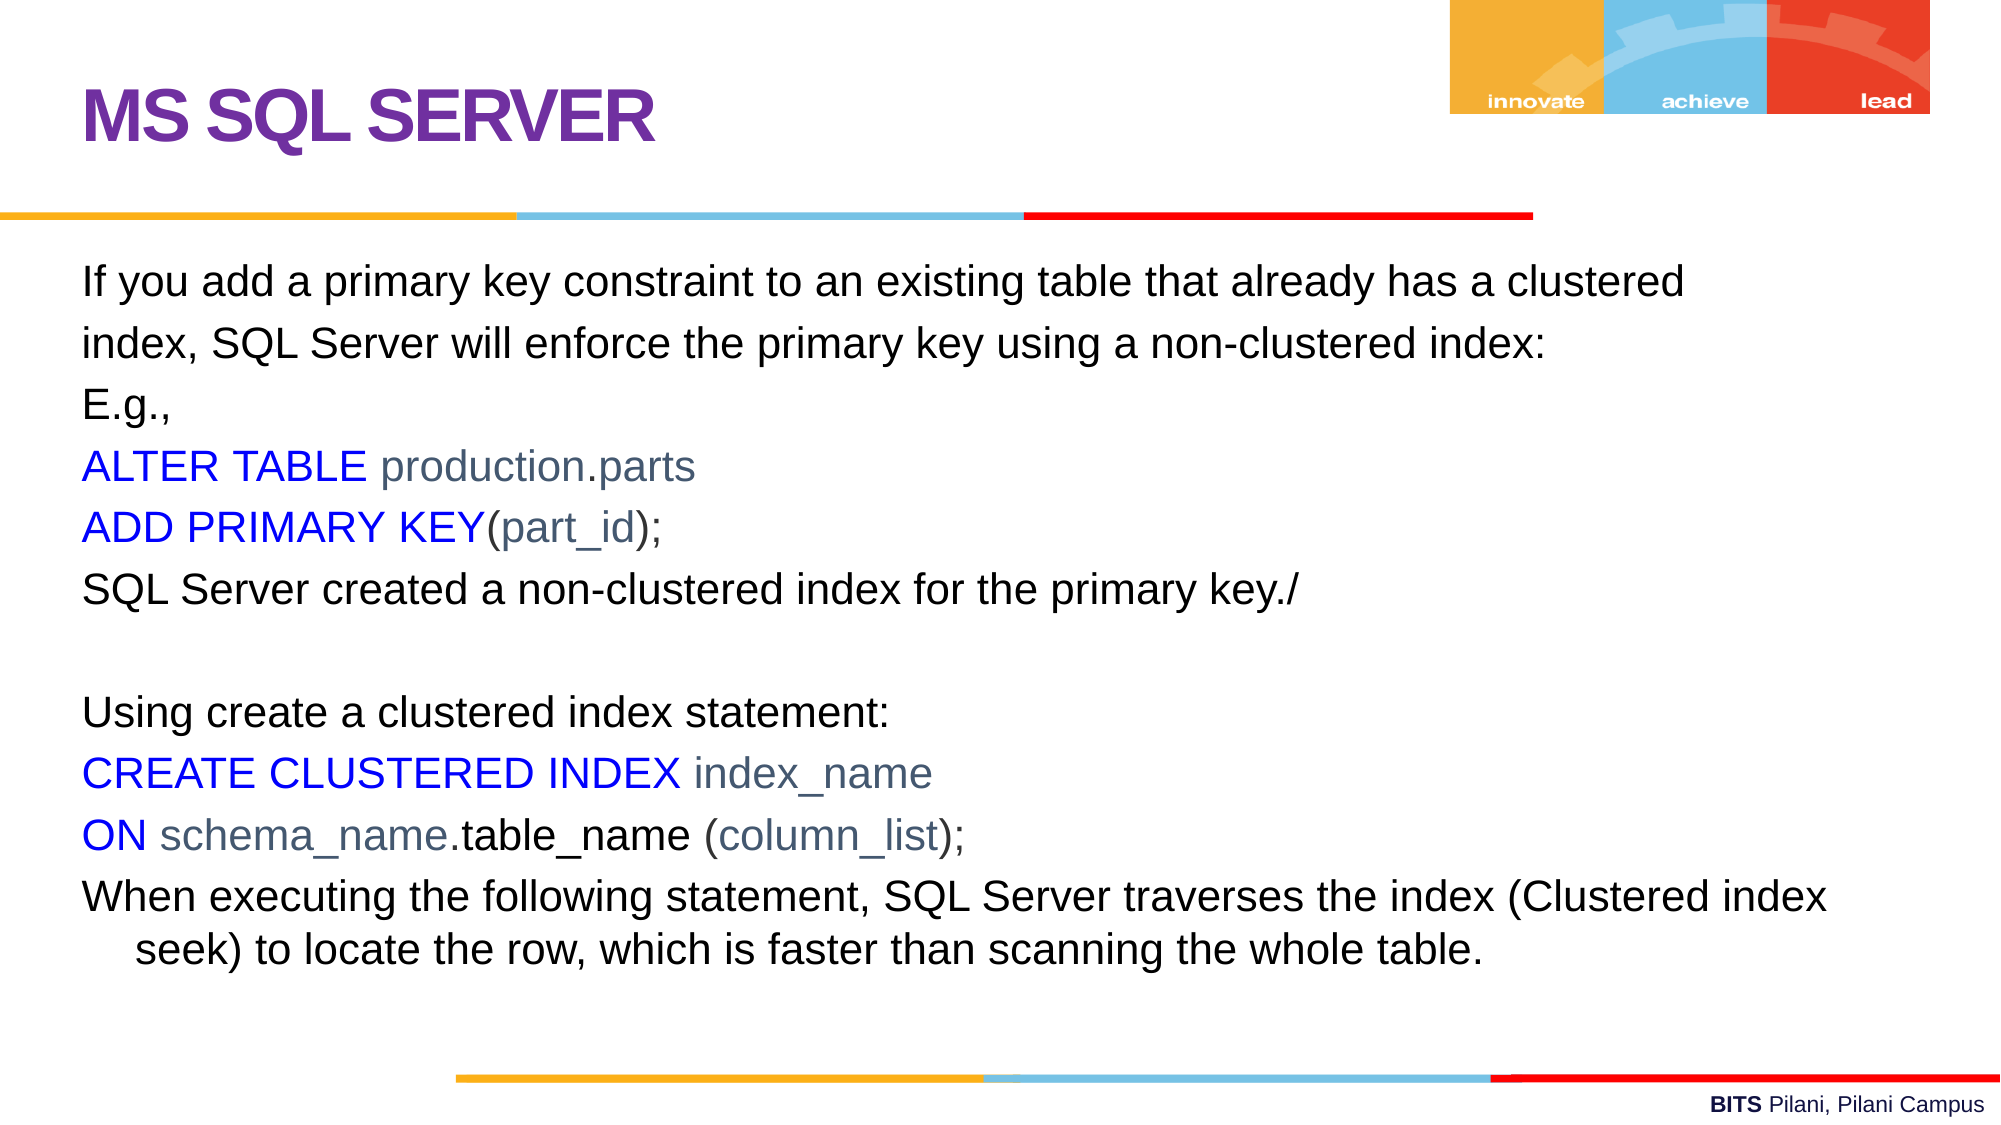

MS SQL SERVER
If you add a primary key constraint to an existing table that already has a clustered
index, SQL Server will enforce the primary key using a non-clustered index:
E.g.,
ALTER TABLE production.parts
ADD PRIMARY KEY(part_id);
SQL Server created a non-clustered index for the primary key./

Using create a clustered index statement:
CREATE CLUSTERED INDEX index_name
ON schema_name.table_name (column_list);
When executing the following statement, SQL Server traverses the index (Clustered index seek) to locate the row, which is faster than scanning the whole table.